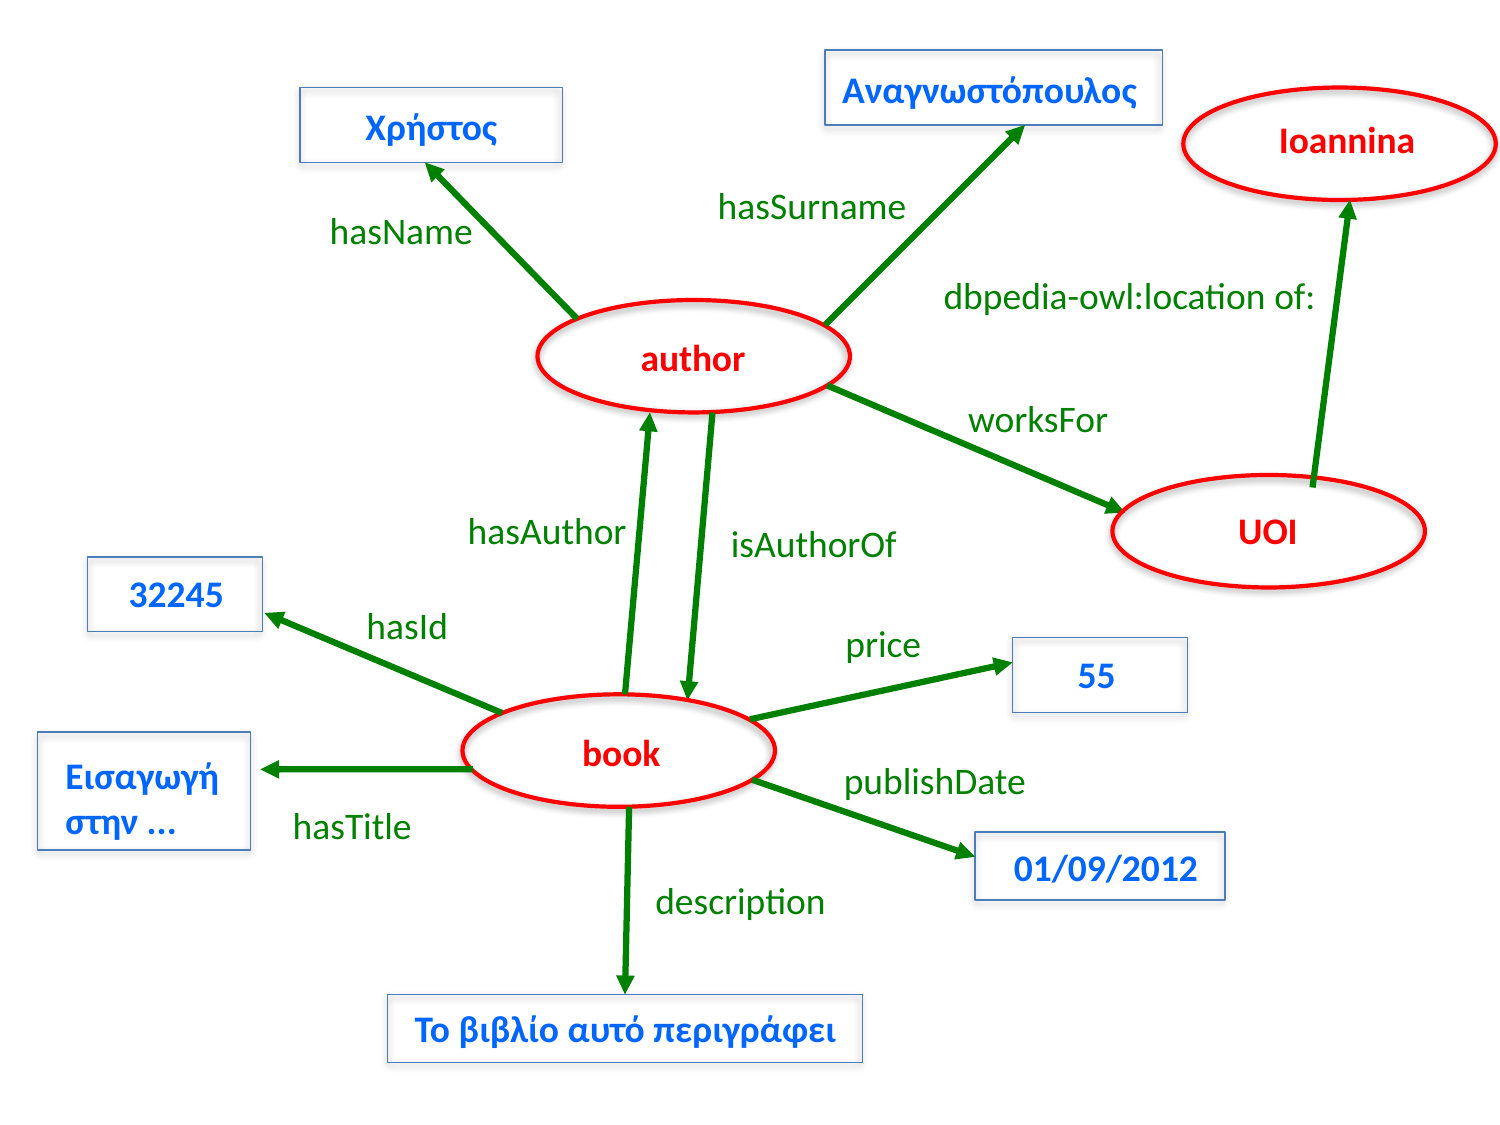

Αναγνωστόπουλος

Χρήστος
Ioannina

hasSurname
hasName

 dbpedia-owl:location of:

author

worksFor

hasAuthor
UOI
isAuthorOf

32245
hasId
price

55

book

Εισαγωγή στην ...
publishDate

hasTitle

01/09/2012
description

Το βιβλίο αυτό περιγράφει